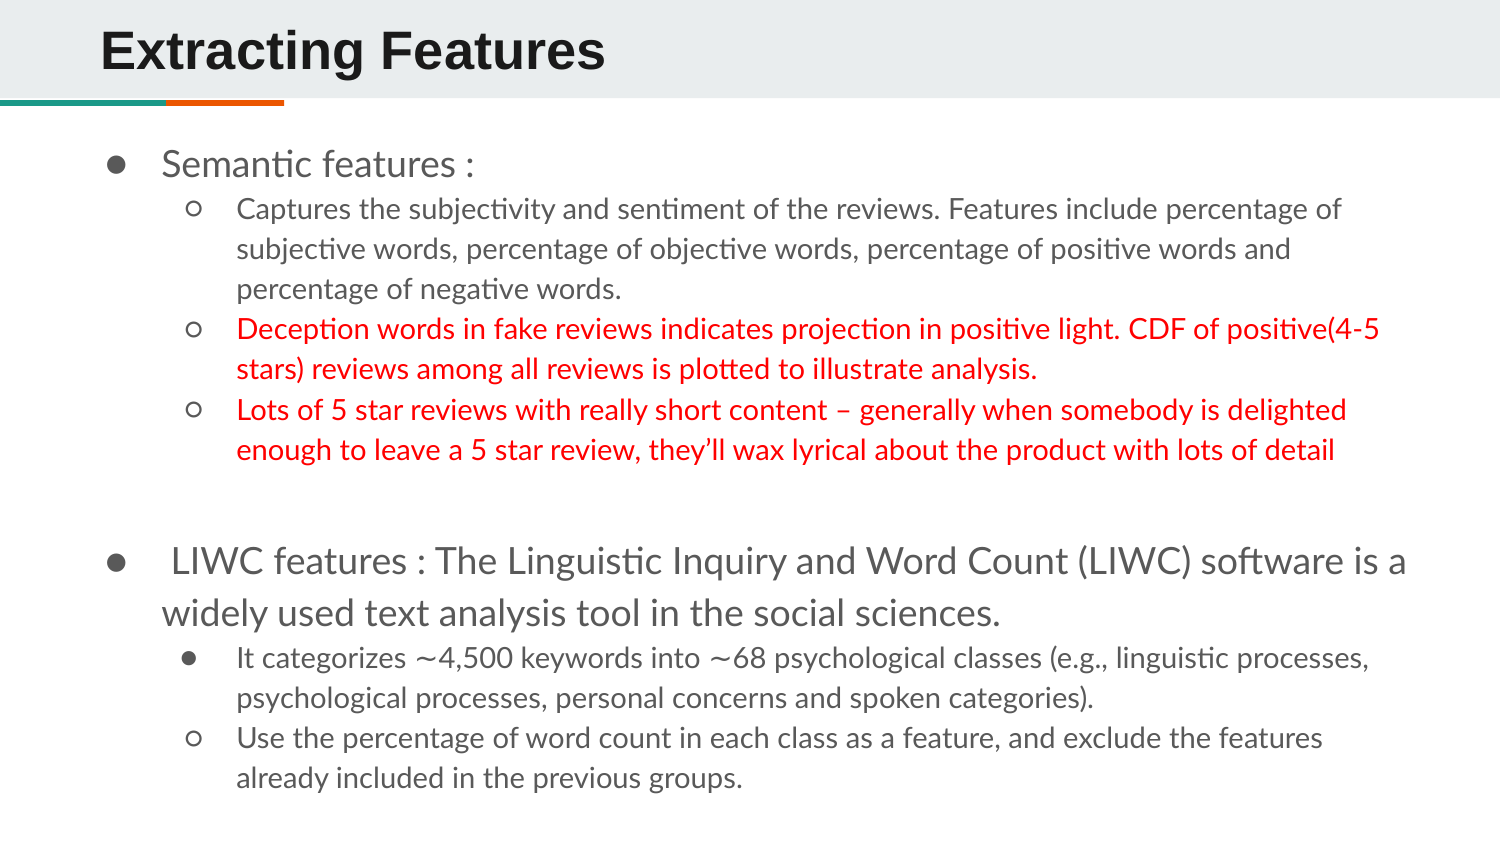

# Extracting Features
Semantic features :
Captures the subjectivity and sentiment of the reviews. Features include percentage of subjective words, percentage of objective words, percentage of positive words and percentage of negative words.
Deception words in fake reviews indicates projection in positive light. CDF of positive(4-5 stars) reviews among all reviews is plotted to illustrate analysis.
Lots of 5 star reviews with really short content – generally when somebody is delighted enough to leave a 5 star review, they’ll wax lyrical about the product with lots of detail

 LIWC features : The Linguistic Inquiry and Word Count (LIWC) software is a widely used text analysis tool in the social sciences.
It categorizes ∼4,500 keywords into ∼68 psychological classes (e.g., linguistic processes, psychological processes, personal concerns and spoken categories).
Use the percentage of word count in each class as a feature, and exclude the features already included in the previous groups.